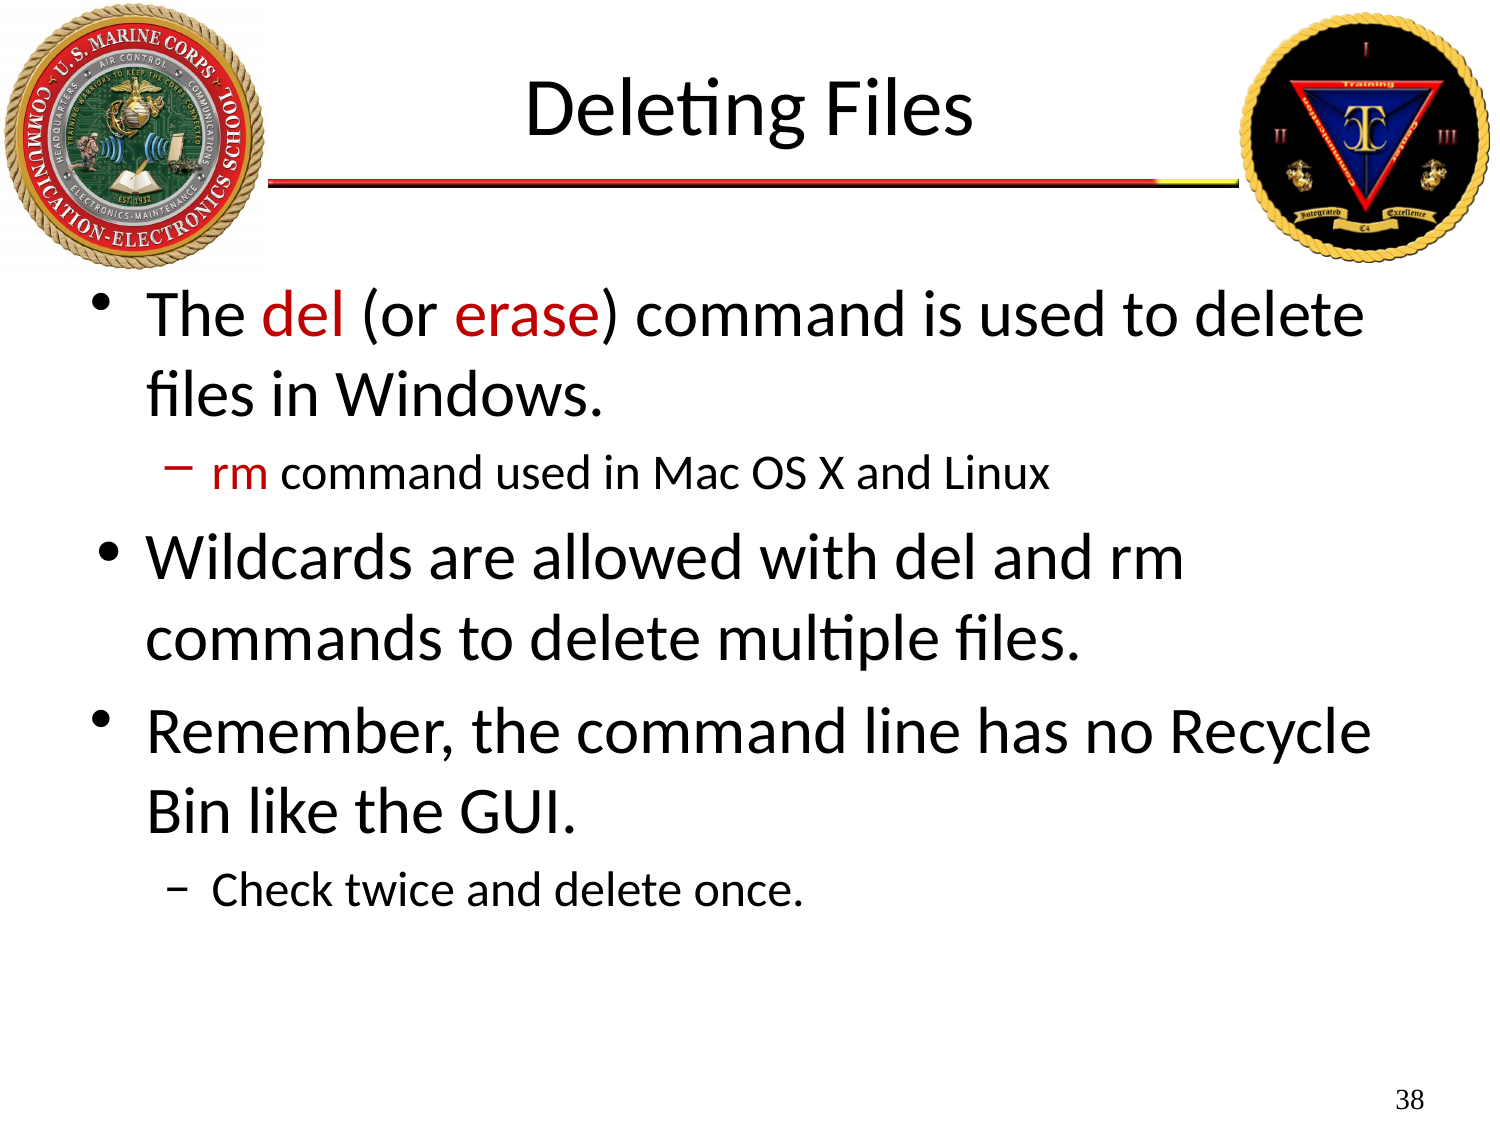

# Deleting Files
The del (or erase) command is used to delete files in Windows.
rm command used in Mac OS X and Linux
Wildcards are allowed with del and rm commands to delete multiple files.
Remember, the command line has no Recycle Bin like the GUI.
Check twice and delete once.